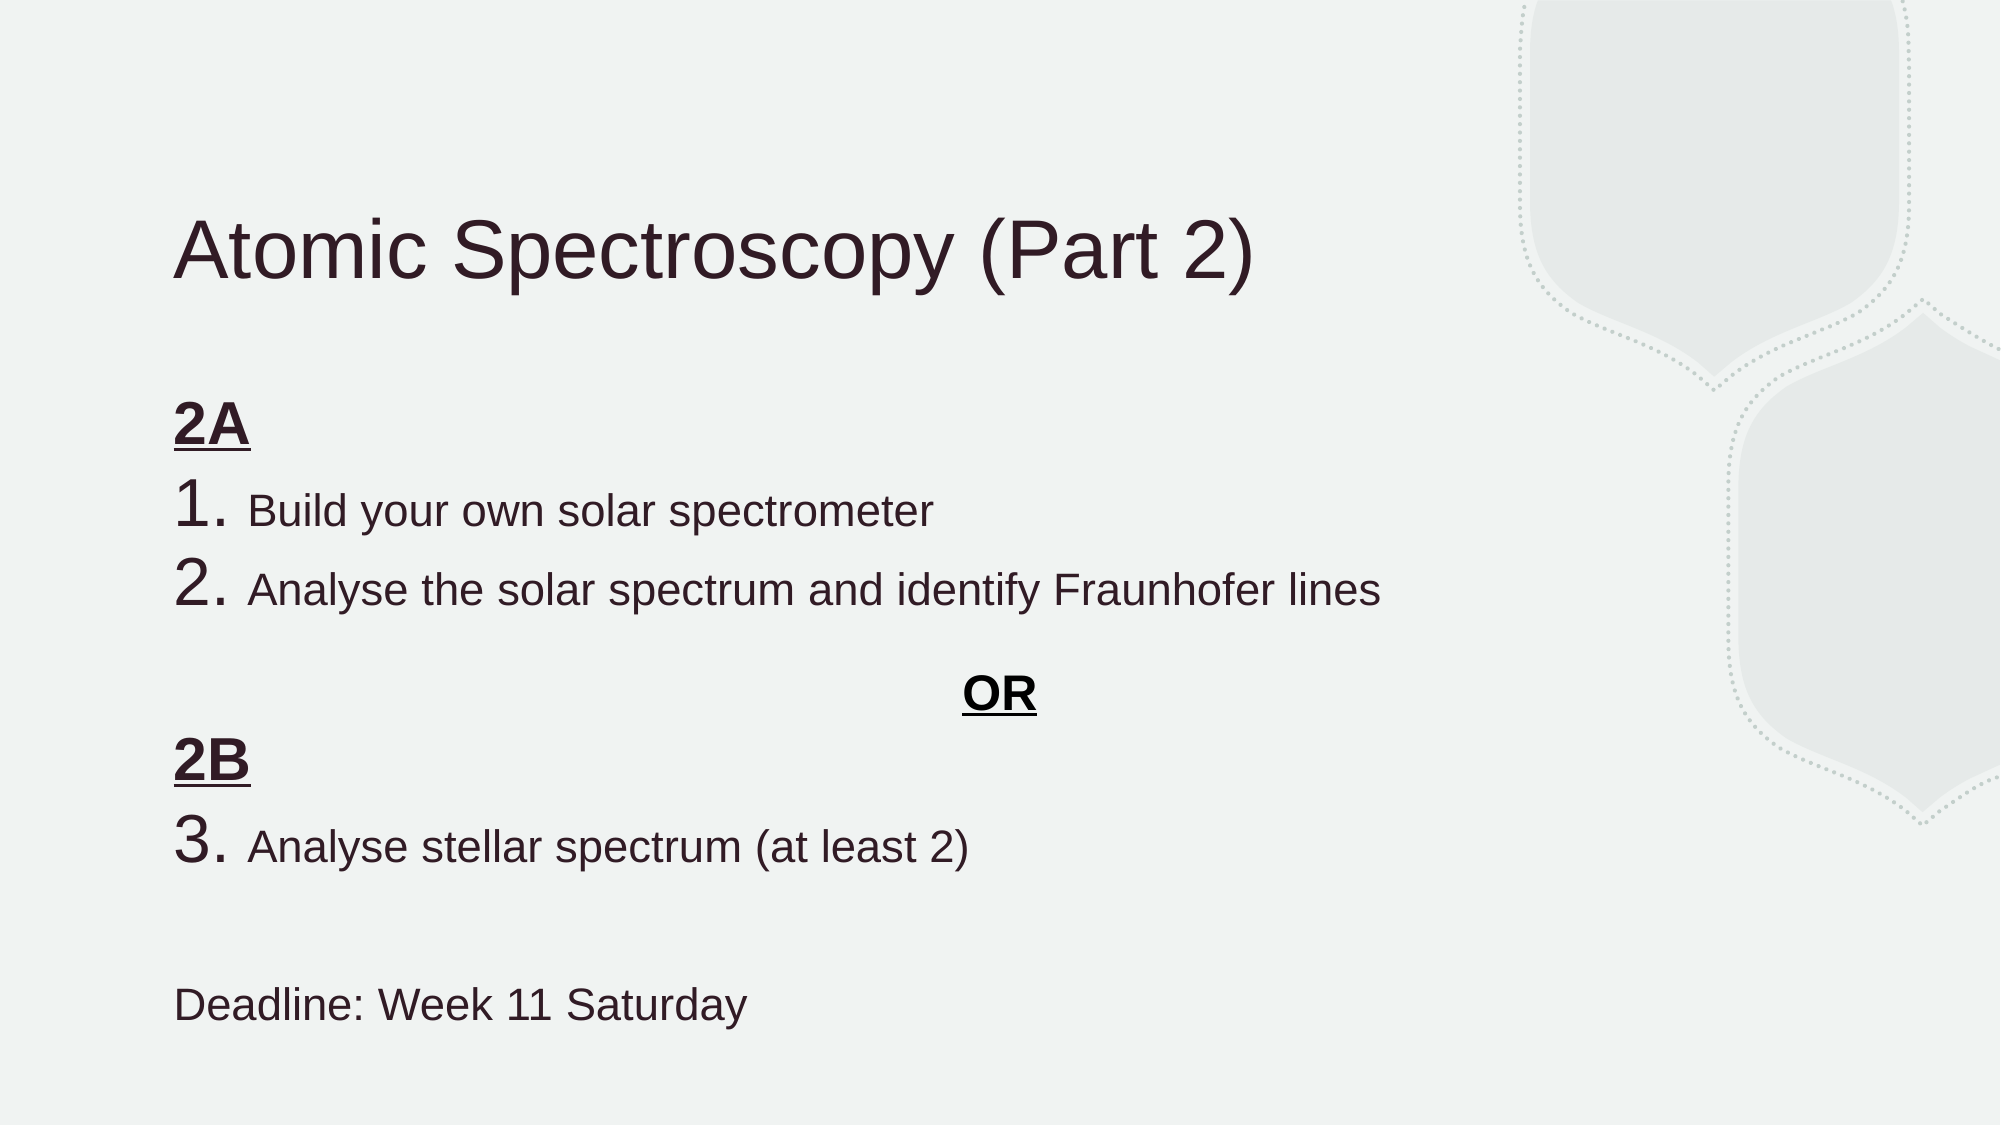

# Atomic Spectroscopy (Part 2)
2A
Build your own solar spectrometer
Analyse the solar spectrum and identify Fraunhofer lines

2B
Analyse stellar spectrum (at least 2)

Deadline: Week 11 Saturday
OR